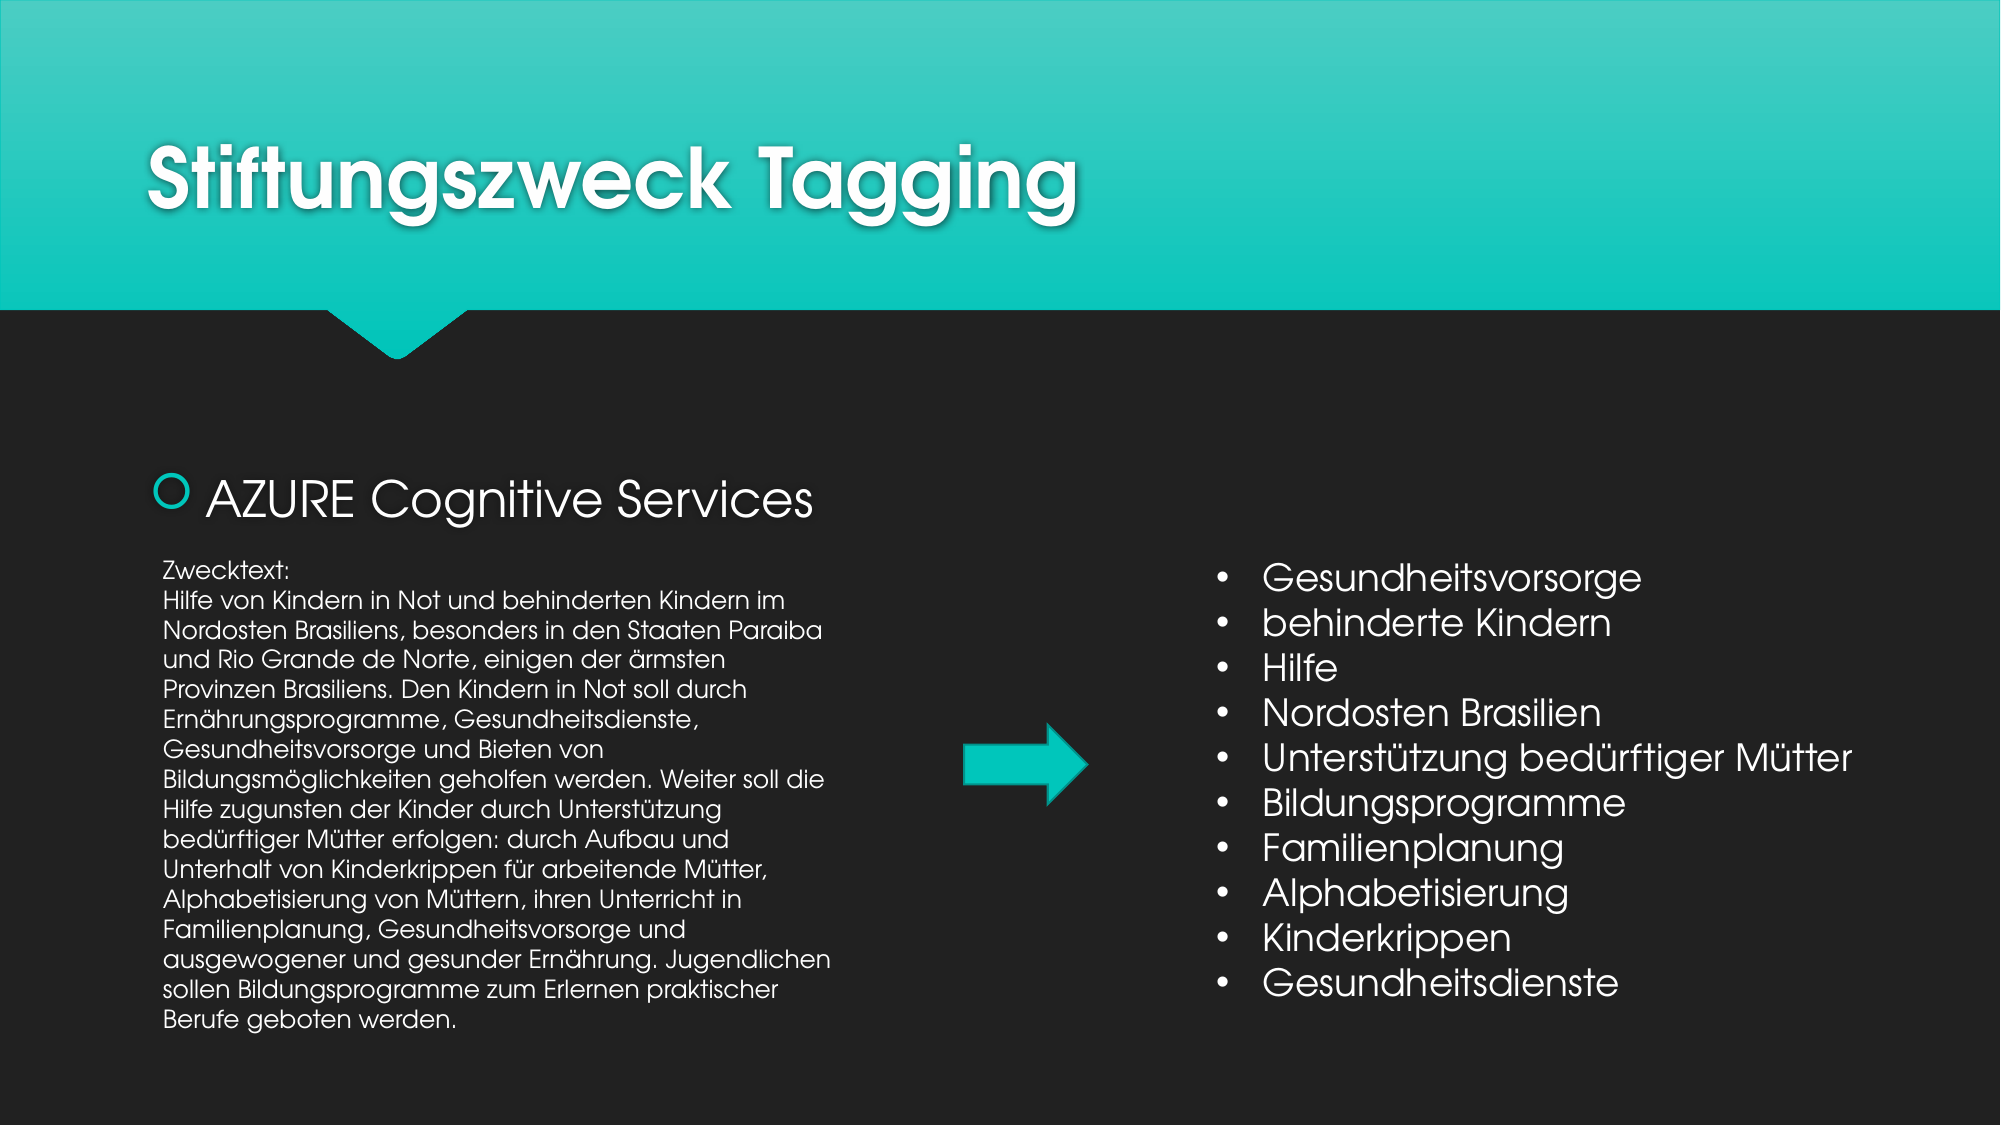

# Stiftungszweck Tagging
AZURE Cognitive Services

Zwecktext:
Hilfe von Kindern in Not und behinderten Kindern im Nordosten Brasiliens, besonders in den Staaten Paraiba und Rio Grande de Norte, einigen der ärmsten Provinzen Brasiliens. Den Kindern in Not soll durch Ernährungsprogramme, Gesundheitsdienste, Gesundheitsvorsorge und Bieten von Bildungsmöglichkeiten geholfen werden. Weiter soll die Hilfe zugunsten der Kinder durch Unterstützung bedürftiger Mütter erfolgen: durch Aufbau und Unterhalt von Kinderkrippen für arbeitende Mütter, Alphabetisierung von Müttern, ihren Unterricht in Familienplanung, Gesundheitsvorsorge und ausgewogener und gesunder Ernährung. Jugendlichen sollen Bildungsprogramme zum Erlernen praktischer Berufe geboten werden.

Gesundheitsvorsorge
behinderte Kindern
Hilfe
Nordosten Brasilien
Unterstützung bedürftiger Mütter
Bildungsprogramme
Familienplanung
Alphabetisierung
Kinderkrippen
Gesundheitsdienste